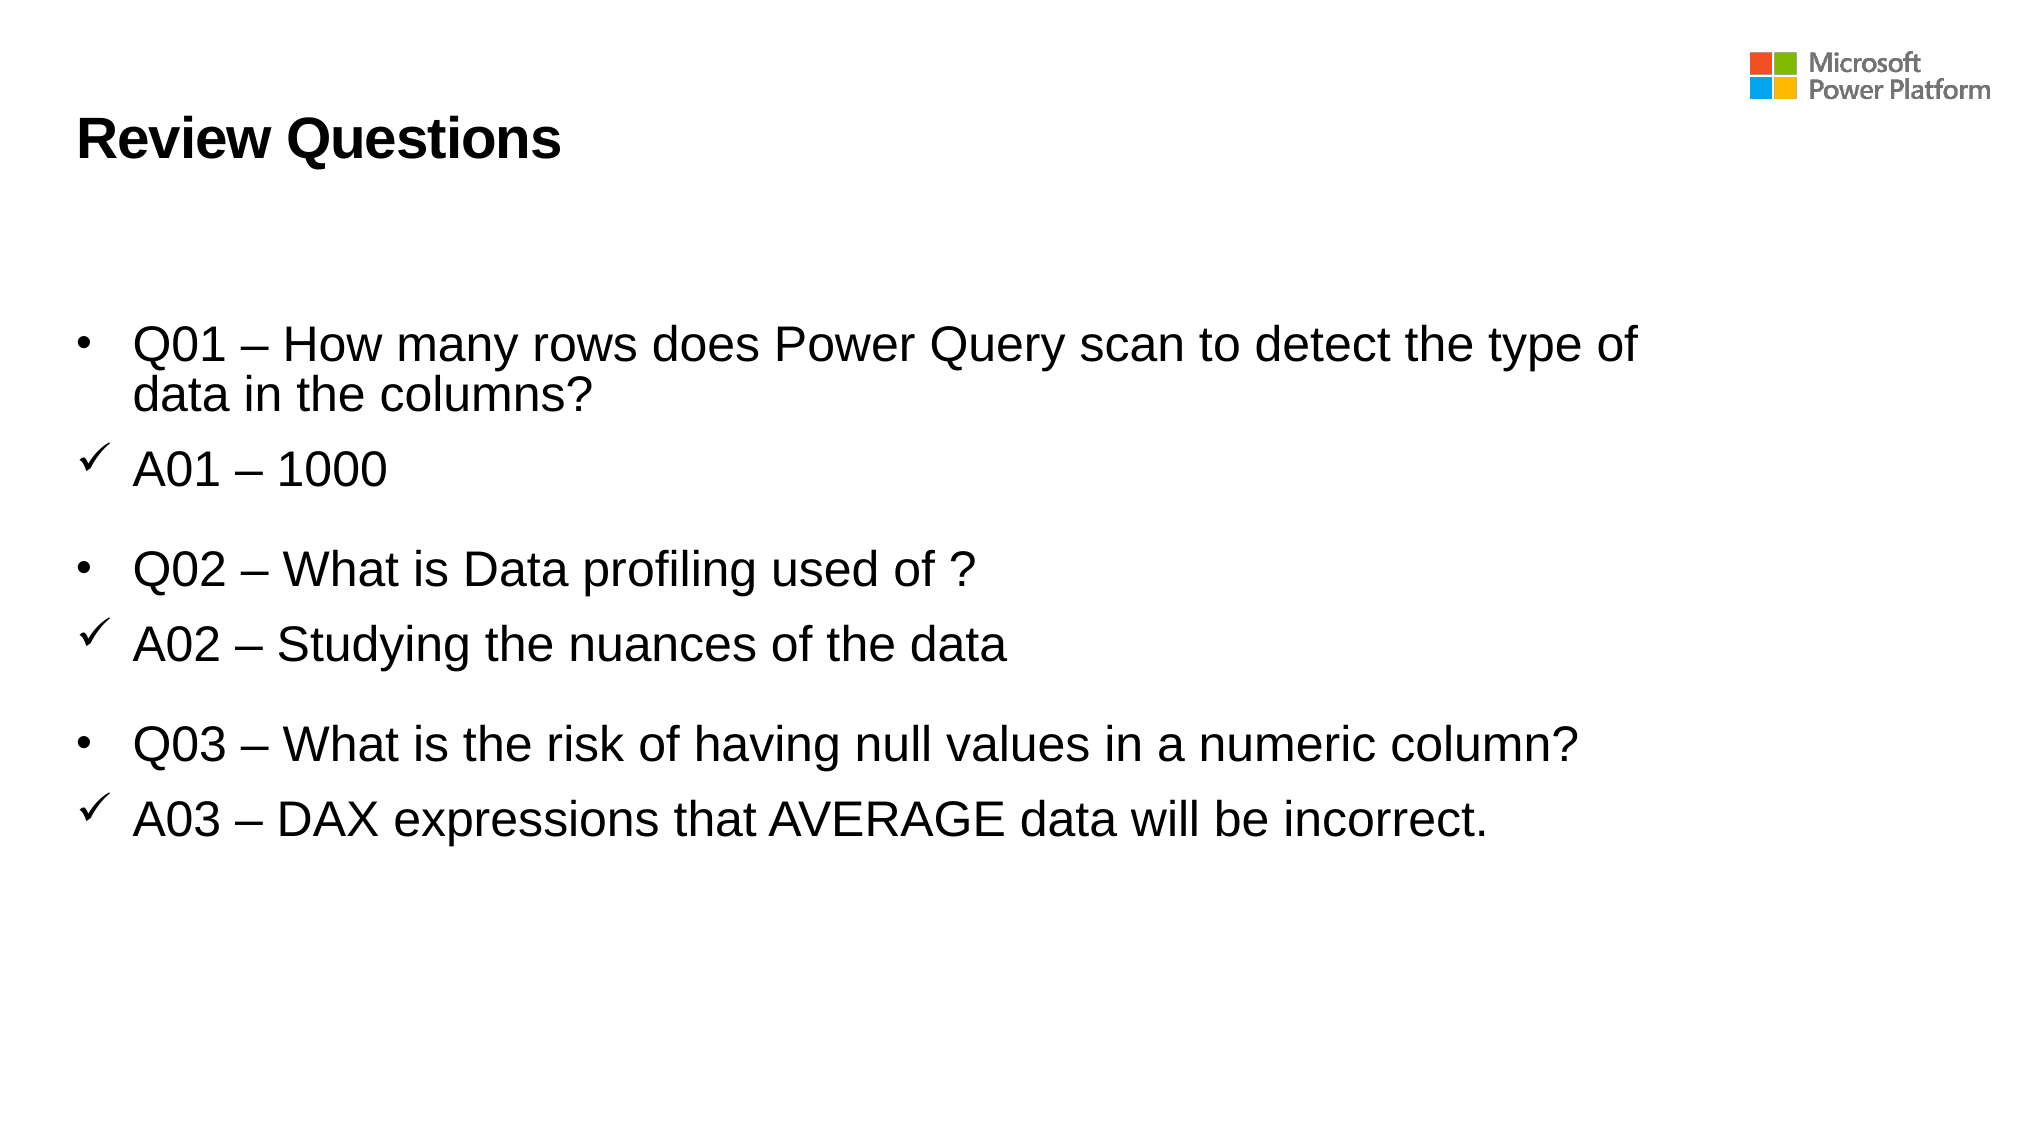

# Review Questions
Q01 – How many rows does Power Query scan to detect the type of data in the columns?
A01 – 1000

Q02 – What is Data profiling used of ?
A02 – Studying the nuances of the data

Q03 – What is the risk of having null values in a numeric column?
A03 – DAX expressions that AVERAGE data will be incorrect.